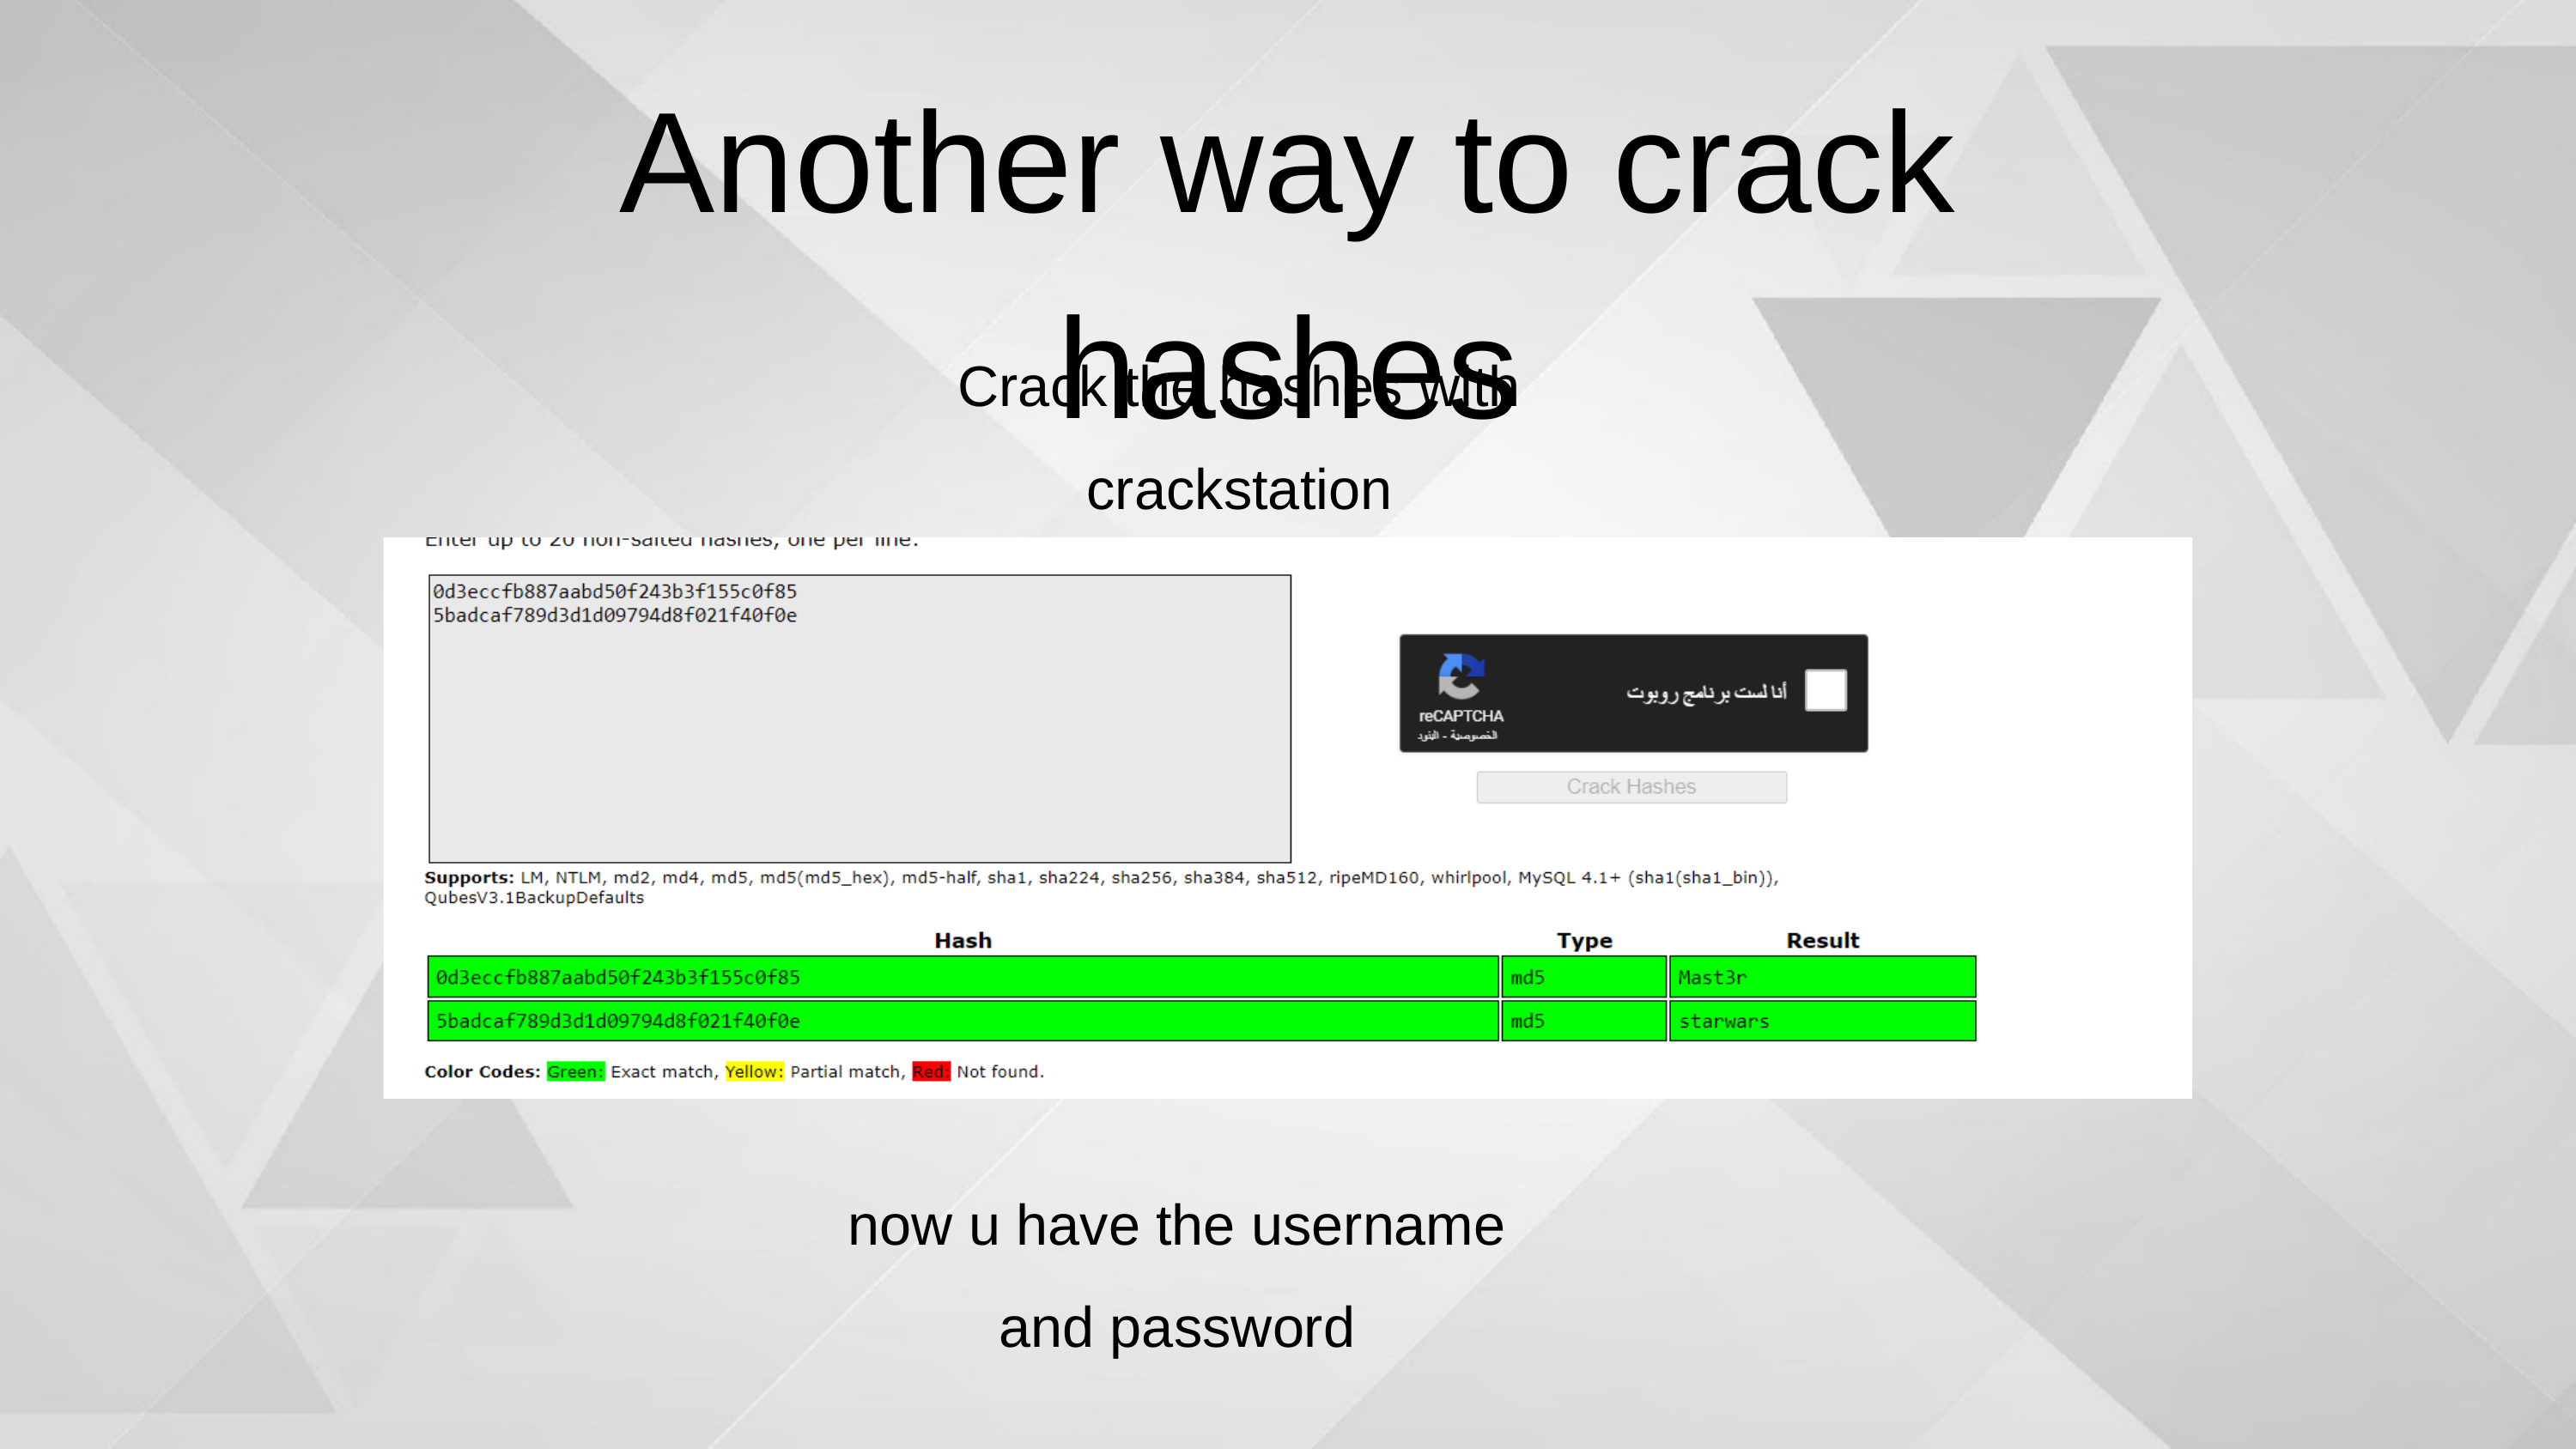

Another way to crack hashes
Crack the hashes with crackstation

now u have the username and password